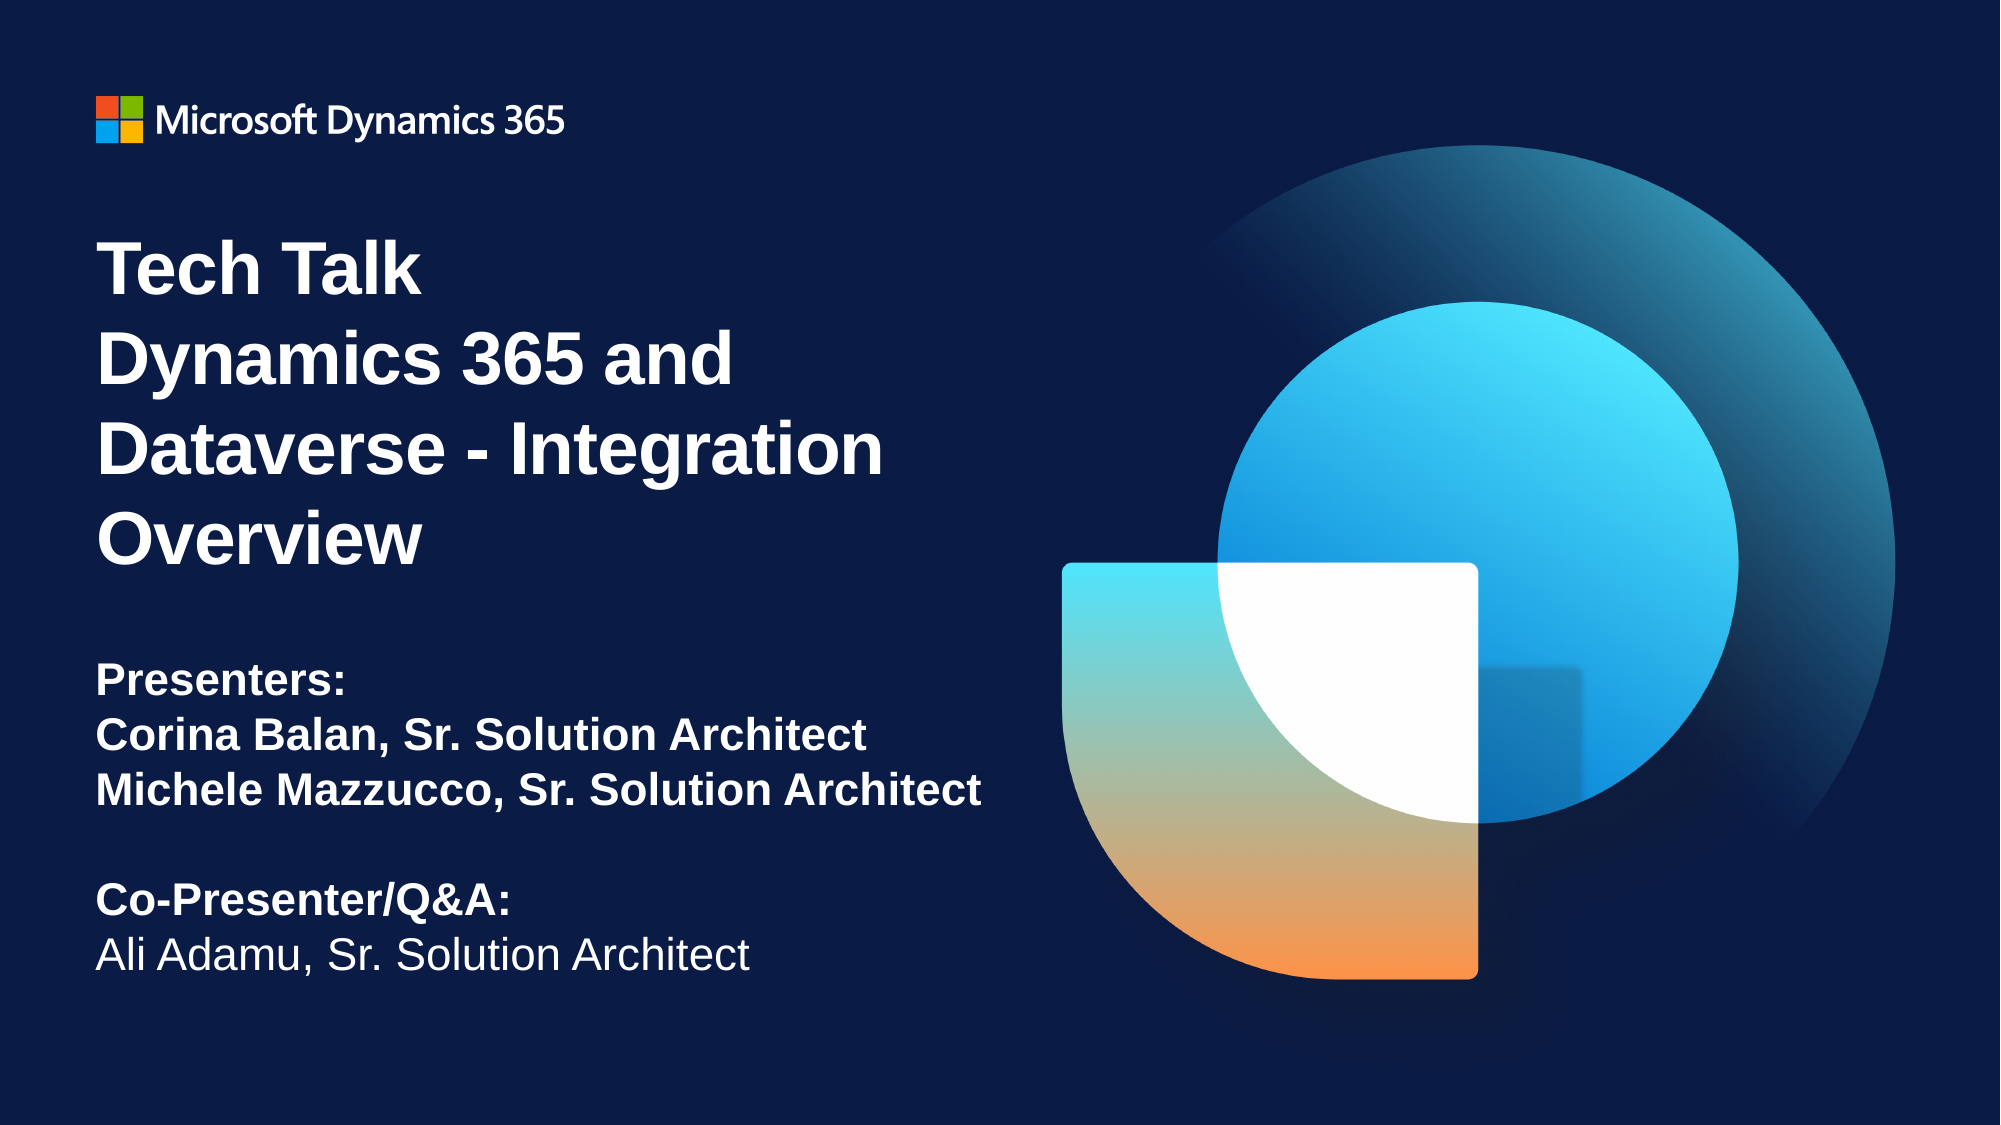

# Tech Talk  Dynamics 365 and Dataverse - Integration Overview
Presenters:
Corina Balan, Sr. Solution Architect
Michele Mazzucco, Sr. Solution Architect

Co-Presenter/Q&A:
Ali Adamu, Sr. Solution Architect